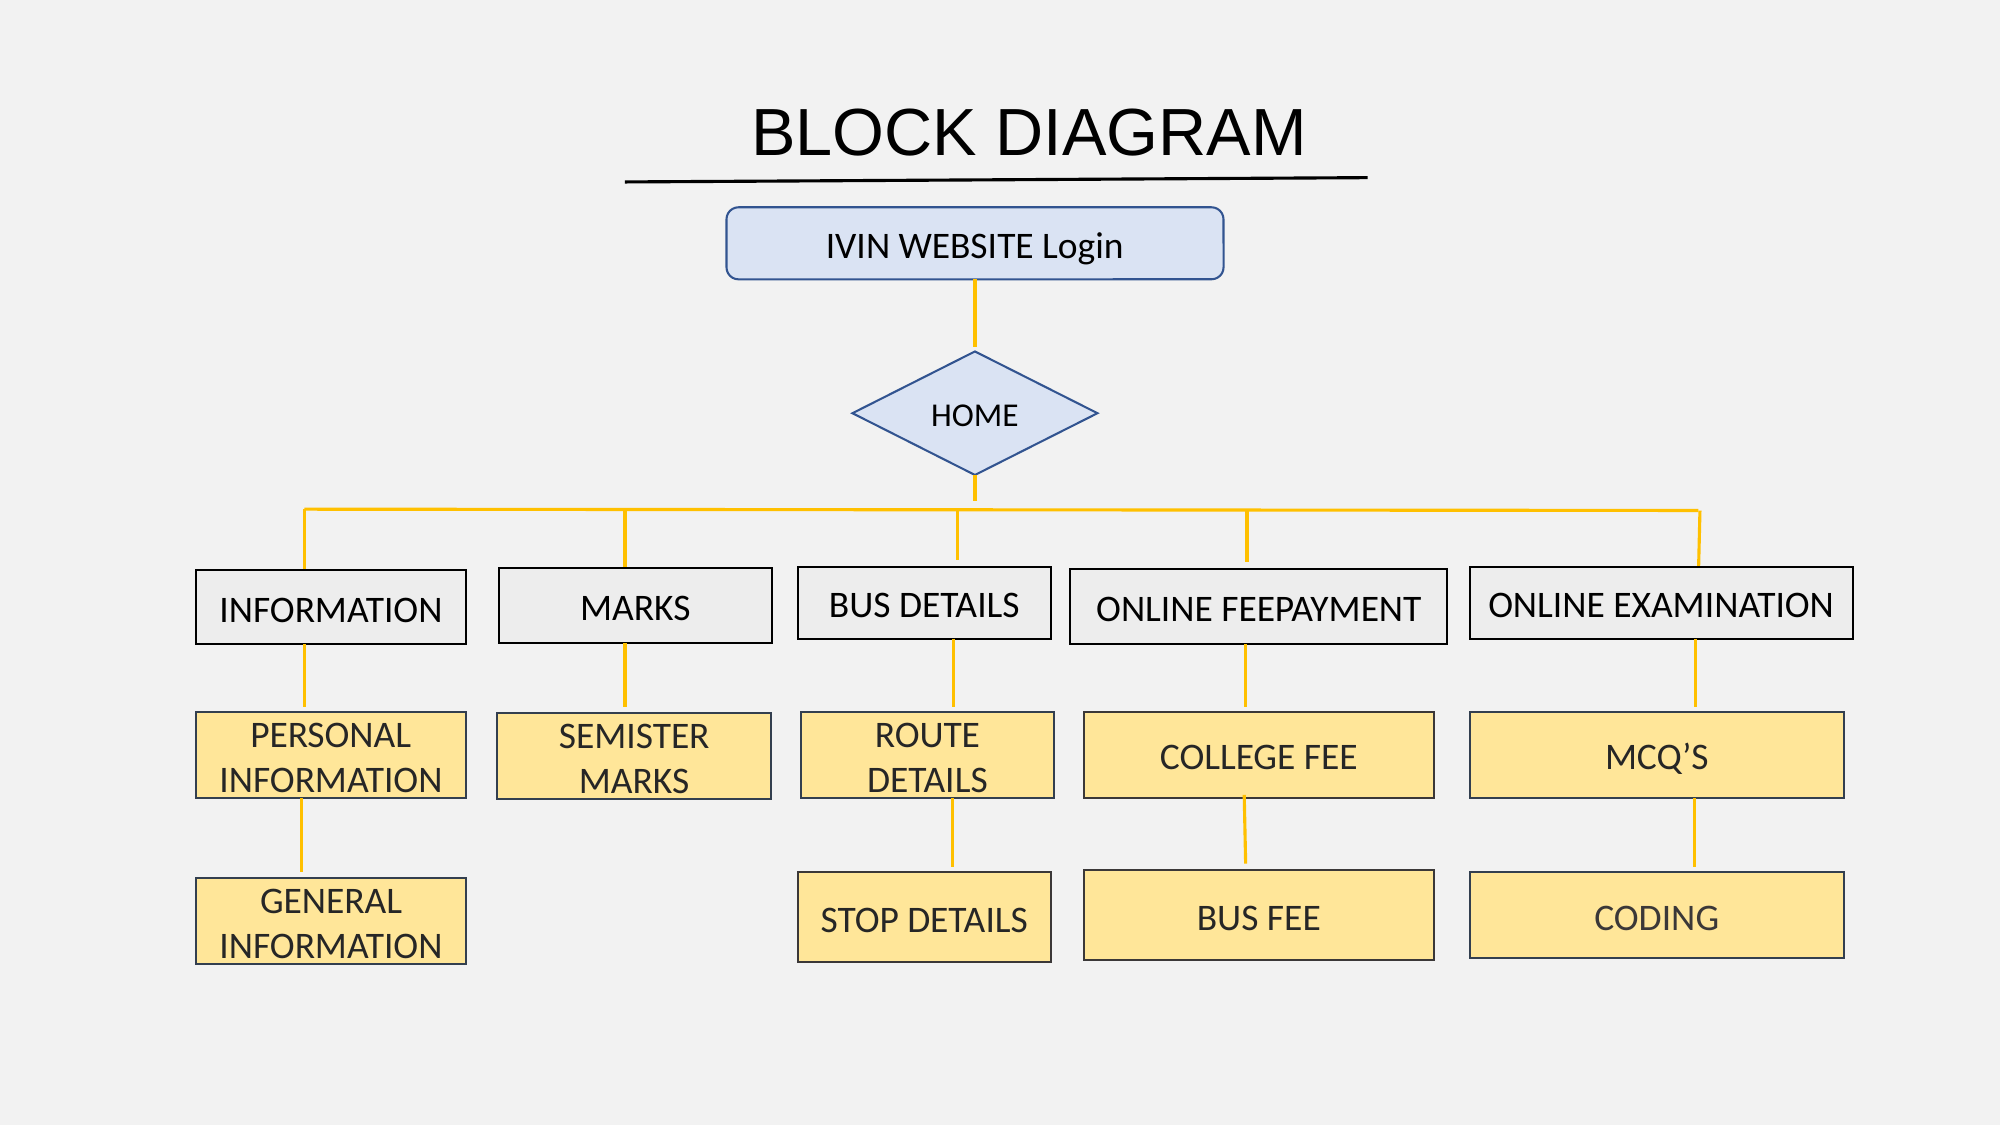

BLOCK DIAGRAM
IVIN WEBSITE Login
HOME
ONLINE EXAMINATION
BUS DETAILS
MARKS
ONLINE FEEPAYMENT
INFORMATION
PERSONAL INFORMATION
ROUTE DETAILS
MCQ’S
COLLEGE FEE
SEMISTER MARKS
BUS FEE
STOP DETAILS
CODING
GENERAL INFORMATION